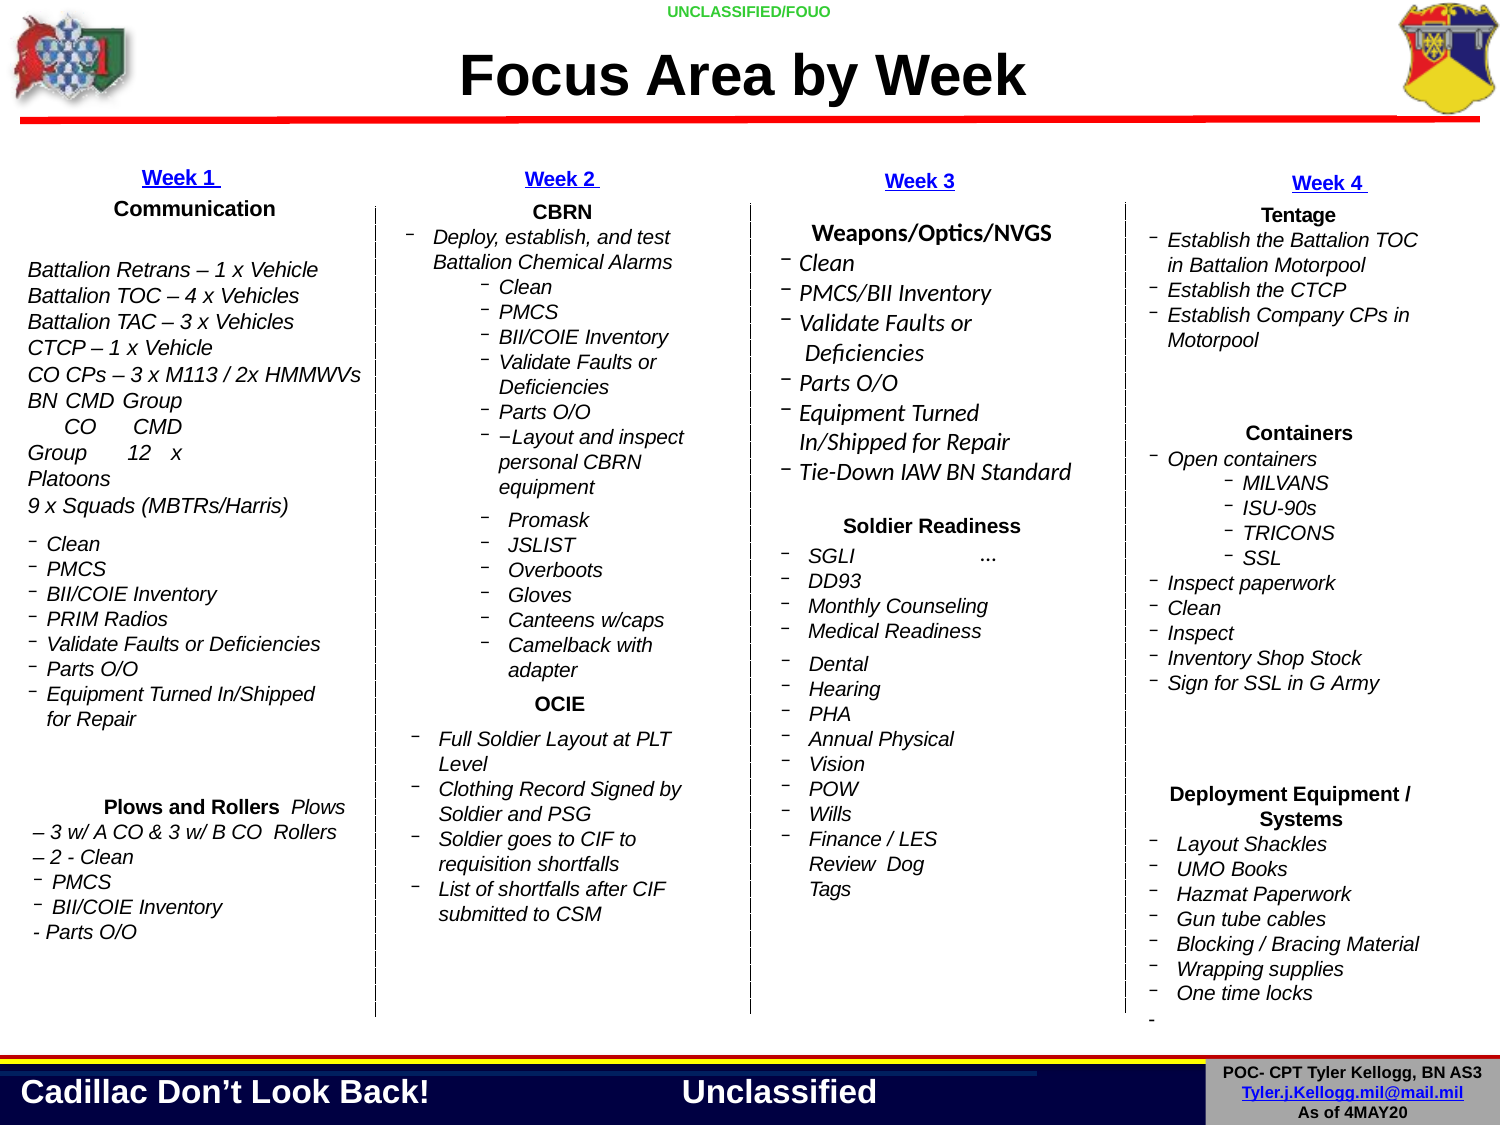

UNCLASSIFIED/FOUO
# Focus Area by Week
Week 2  CBRN
Deploy, establish, and test  Battalion Chemical Alarms
Clean
PMCS
BII/COIE Inventory
Validate Faults or  Deficiencies
Parts O/O
− Layout and inspect  personal CBRN equipment

Week 1  Communication

Battalion Retrans – 1 x Vehicle  Battalion TOC – 4 x Vehicles  Battalion TAC – 3 x Vehicles  CTCP – 1 x Vehicle
CO CPs – 3 x M113 / 2x HMMWVs
BN CMD Group  CO CMD Group  12 x Platoons
9 x Squads (MBTRs/Harris)
Week 4  Tentage
Establish the Battalion TOC  in Battalion Motorpool
Establish the CTCP
Establish Company CPs in  Motorpool
Week 3

Weapons/Optics/NVGS
Clean
PMCS/BII Inventory
Validate Faults or  Deficiencies
Parts O/O
Equipment Turned
In/Shipped for Repair
Tie-Down IAW BN Standard
Containers
Open containers
MILVANS
ISU-90s
TRICONS
SSL
Inspect paperwork
Clean
Inspect
Inventory Shop Stock
Sign for SSL in G Army
Promask
JSLIST
Overboots
Gloves
Canteens w/caps
Camelback with  adapter
OCIE
Soldier Readiness
Clean
PMCS
BII/COIE Inventory
PRIM Radios
Validate Faults or Deficiencies
Parts O/O
Equipment Turned In/Shipped  for Repair
…
SGLI
DD93
Monthly Counseling
Medical Readiness
Dental
Hearing
PHA
Annual Physical
Vision
POW
Wills
Finance / LES Review  Dog Tags

Full Soldier Layout at PLT
Level
Clothing Record Signed by  Soldier and PSG
Soldier goes to CIF to  requisition shortfalls
List of shortfalls after CIF  submitted to CSM
Deployment Equipment /  Systems
Layout Shackles
UMO Books
Hazmat Paperwork
Gun tube cables
Blocking / Bracing Material
Wrapping supplies
One time locks
‐
Plows and Rollers  Plows – 3 w/ A CO & 3 w/ B CO  Rollers – 2 - Clean
PMCS
BII/COIE Inventory
- Parts O/O
POC- CPT Tyler Kellogg, BN AS3
Tyler.j.Kellogg.mil@mail.mil
As of 4MAY20